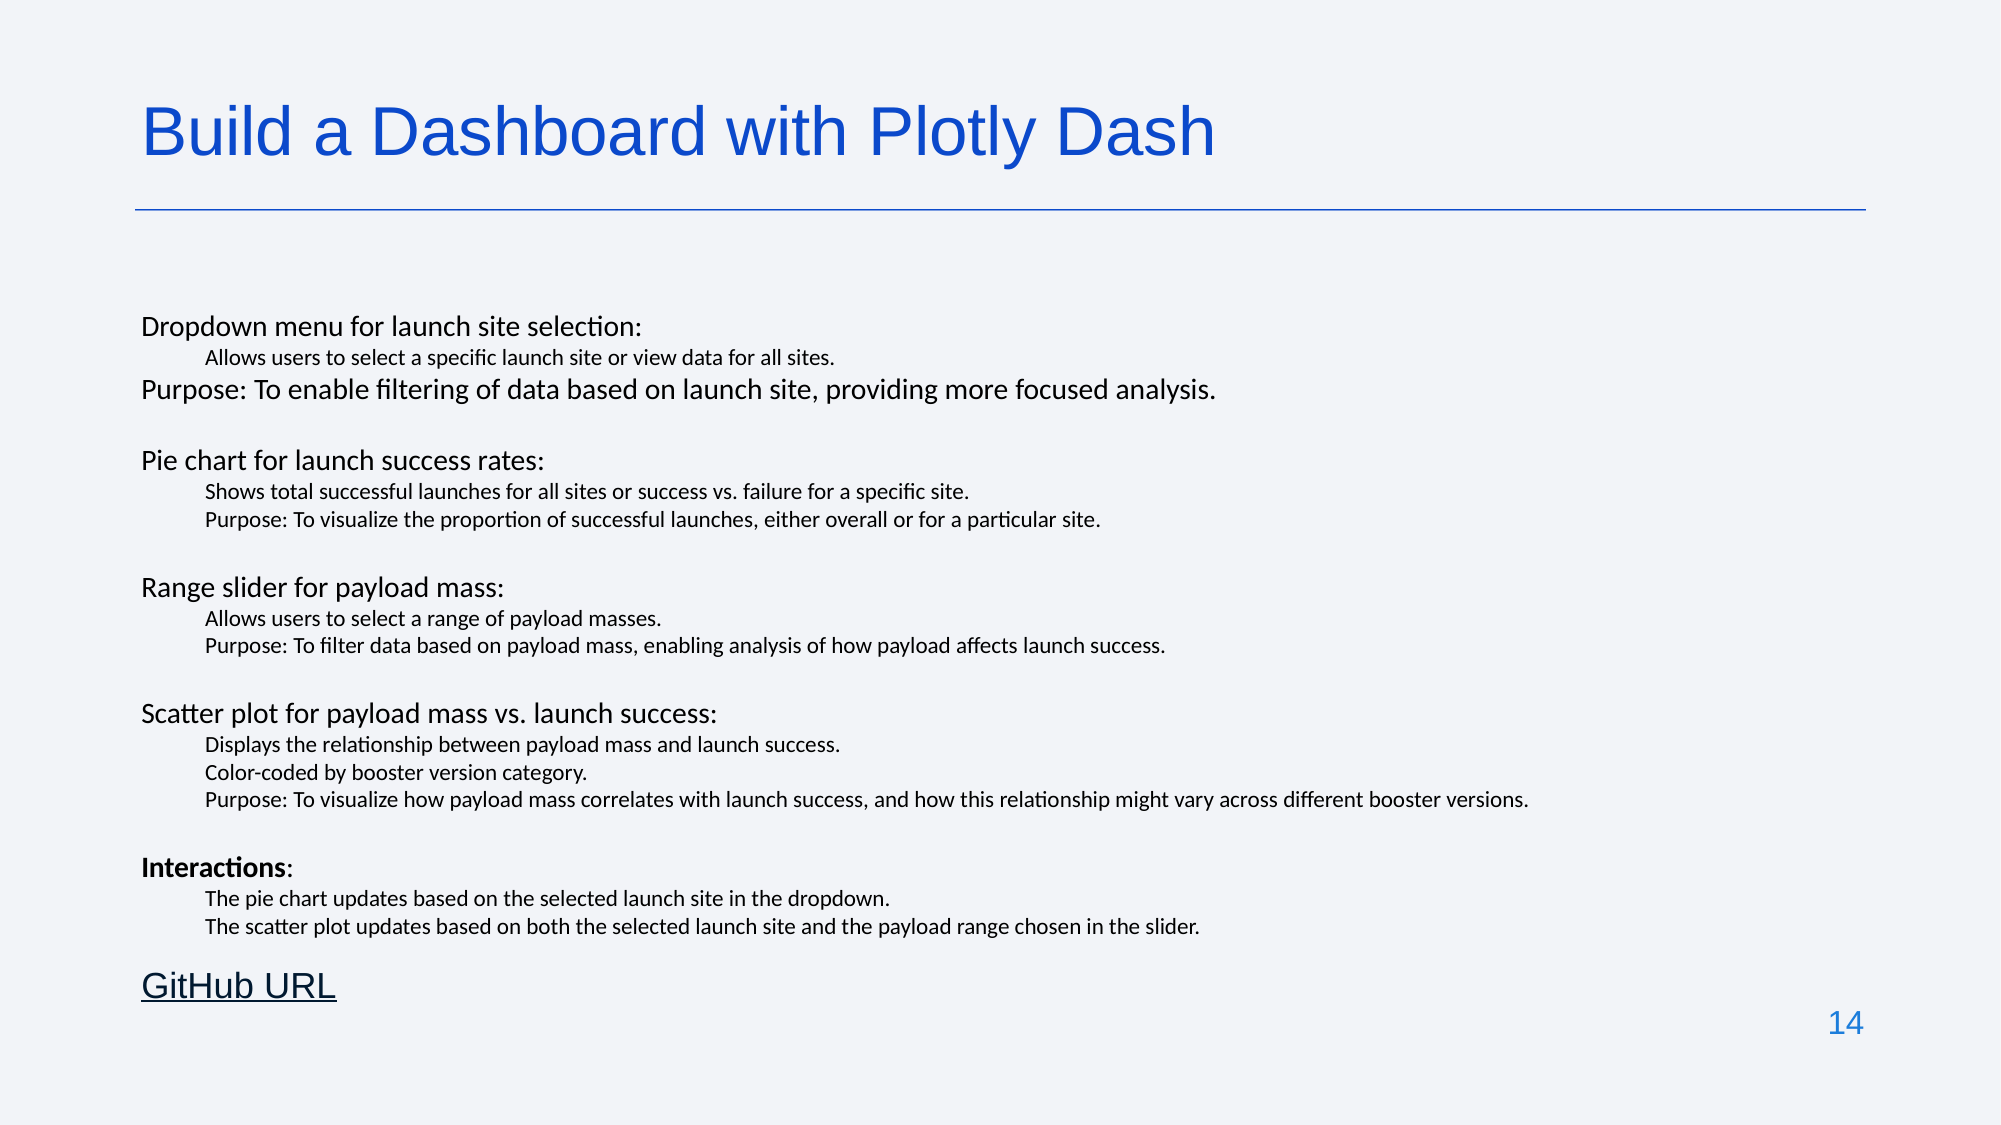

Build a Dashboard with Plotly Dash
Dropdown menu for launch site selection:
Allows users to select a specific launch site or view data for all sites.
Purpose: To enable filtering of data based on launch site, providing more focused analysis.

Pie chart for launch success rates:
Shows total successful launches for all sites or success vs. failure for a specific site.
Purpose: To visualize the proportion of successful launches, either overall or for a particular site.

Range slider for payload mass:
Allows users to select a range of payload masses.
Purpose: To filter data based on payload mass, enabling analysis of how payload affects launch success.

Scatter plot for payload mass vs. launch success:
Displays the relationship between payload mass and launch success.
Color-coded by booster version category.
Purpose: To visualize how payload mass correlates with launch success, and how this relationship might vary across different booster versions.

Interactions:
The pie chart updates based on the selected launch site in the dropdown.
The scatter plot updates based on both the selected launch site and the payload range chosen in the slider.
GitHub URL
14